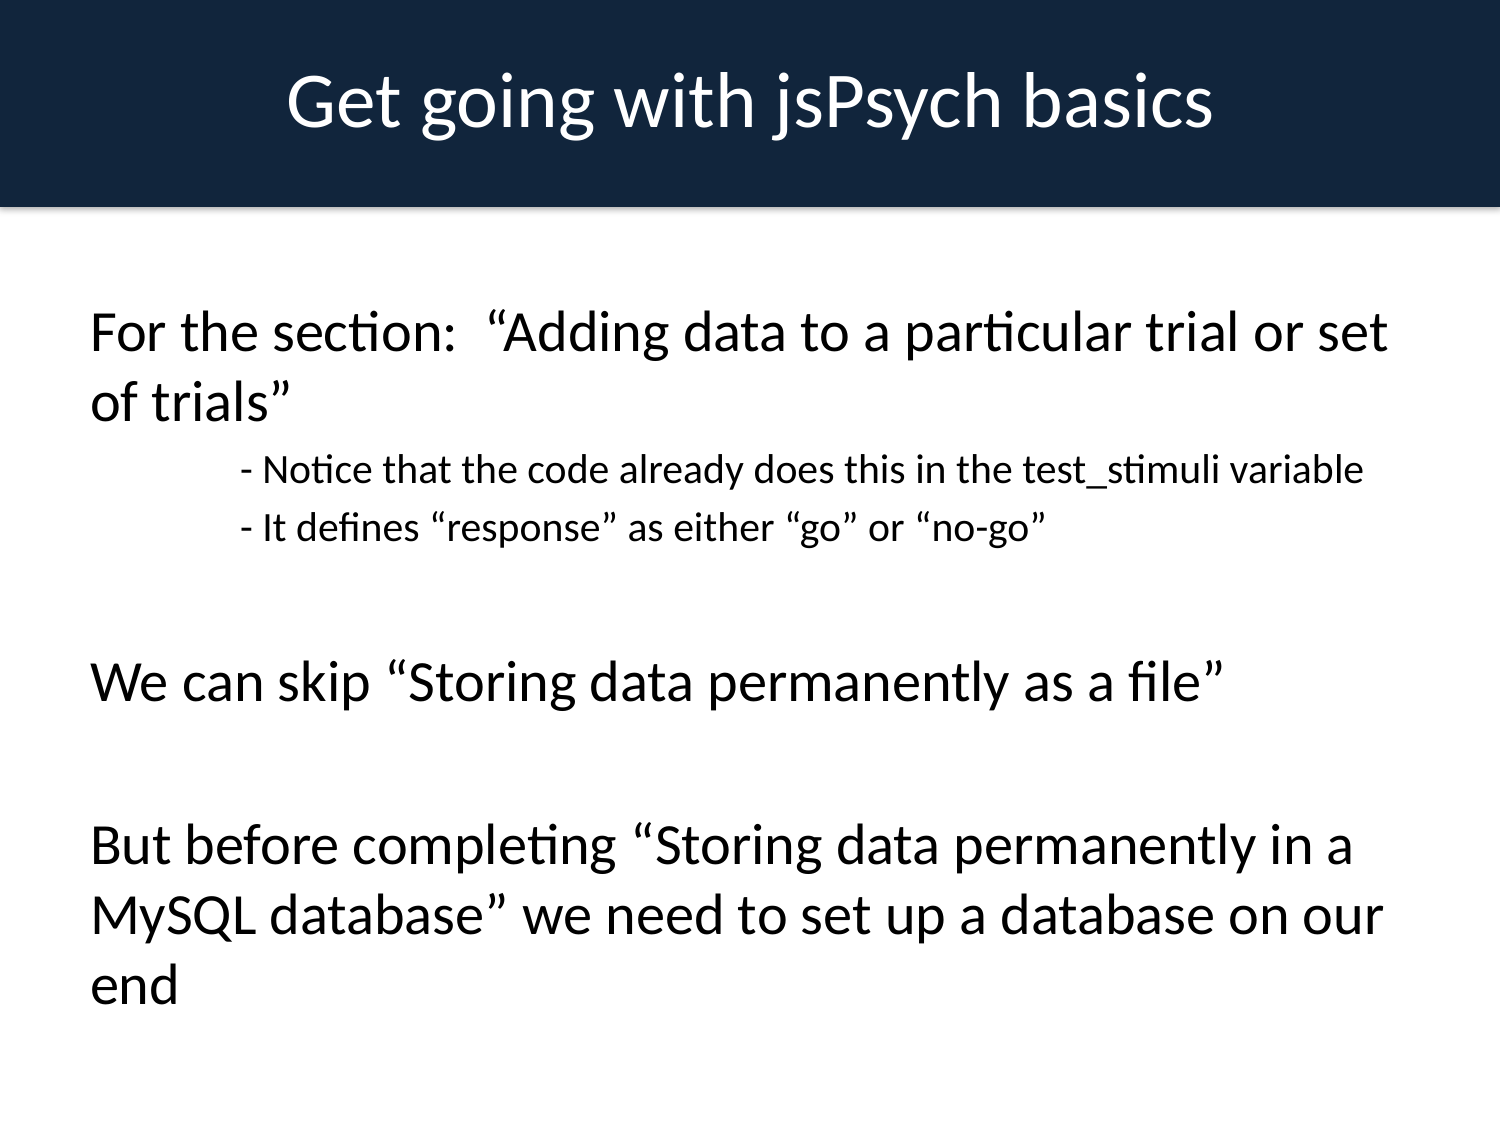

Get going with jsPsych basics
For the section:  “Adding data to a particular trial or set of trials”
	- Notice that the code already does this in the test_stimuli variable
	- It defines “response” as either “go” or “no-go”

We can skip “Storing data permanently as a file”

But before completing “Storing data permanently in a MySQL database” we need to set up a database on our end